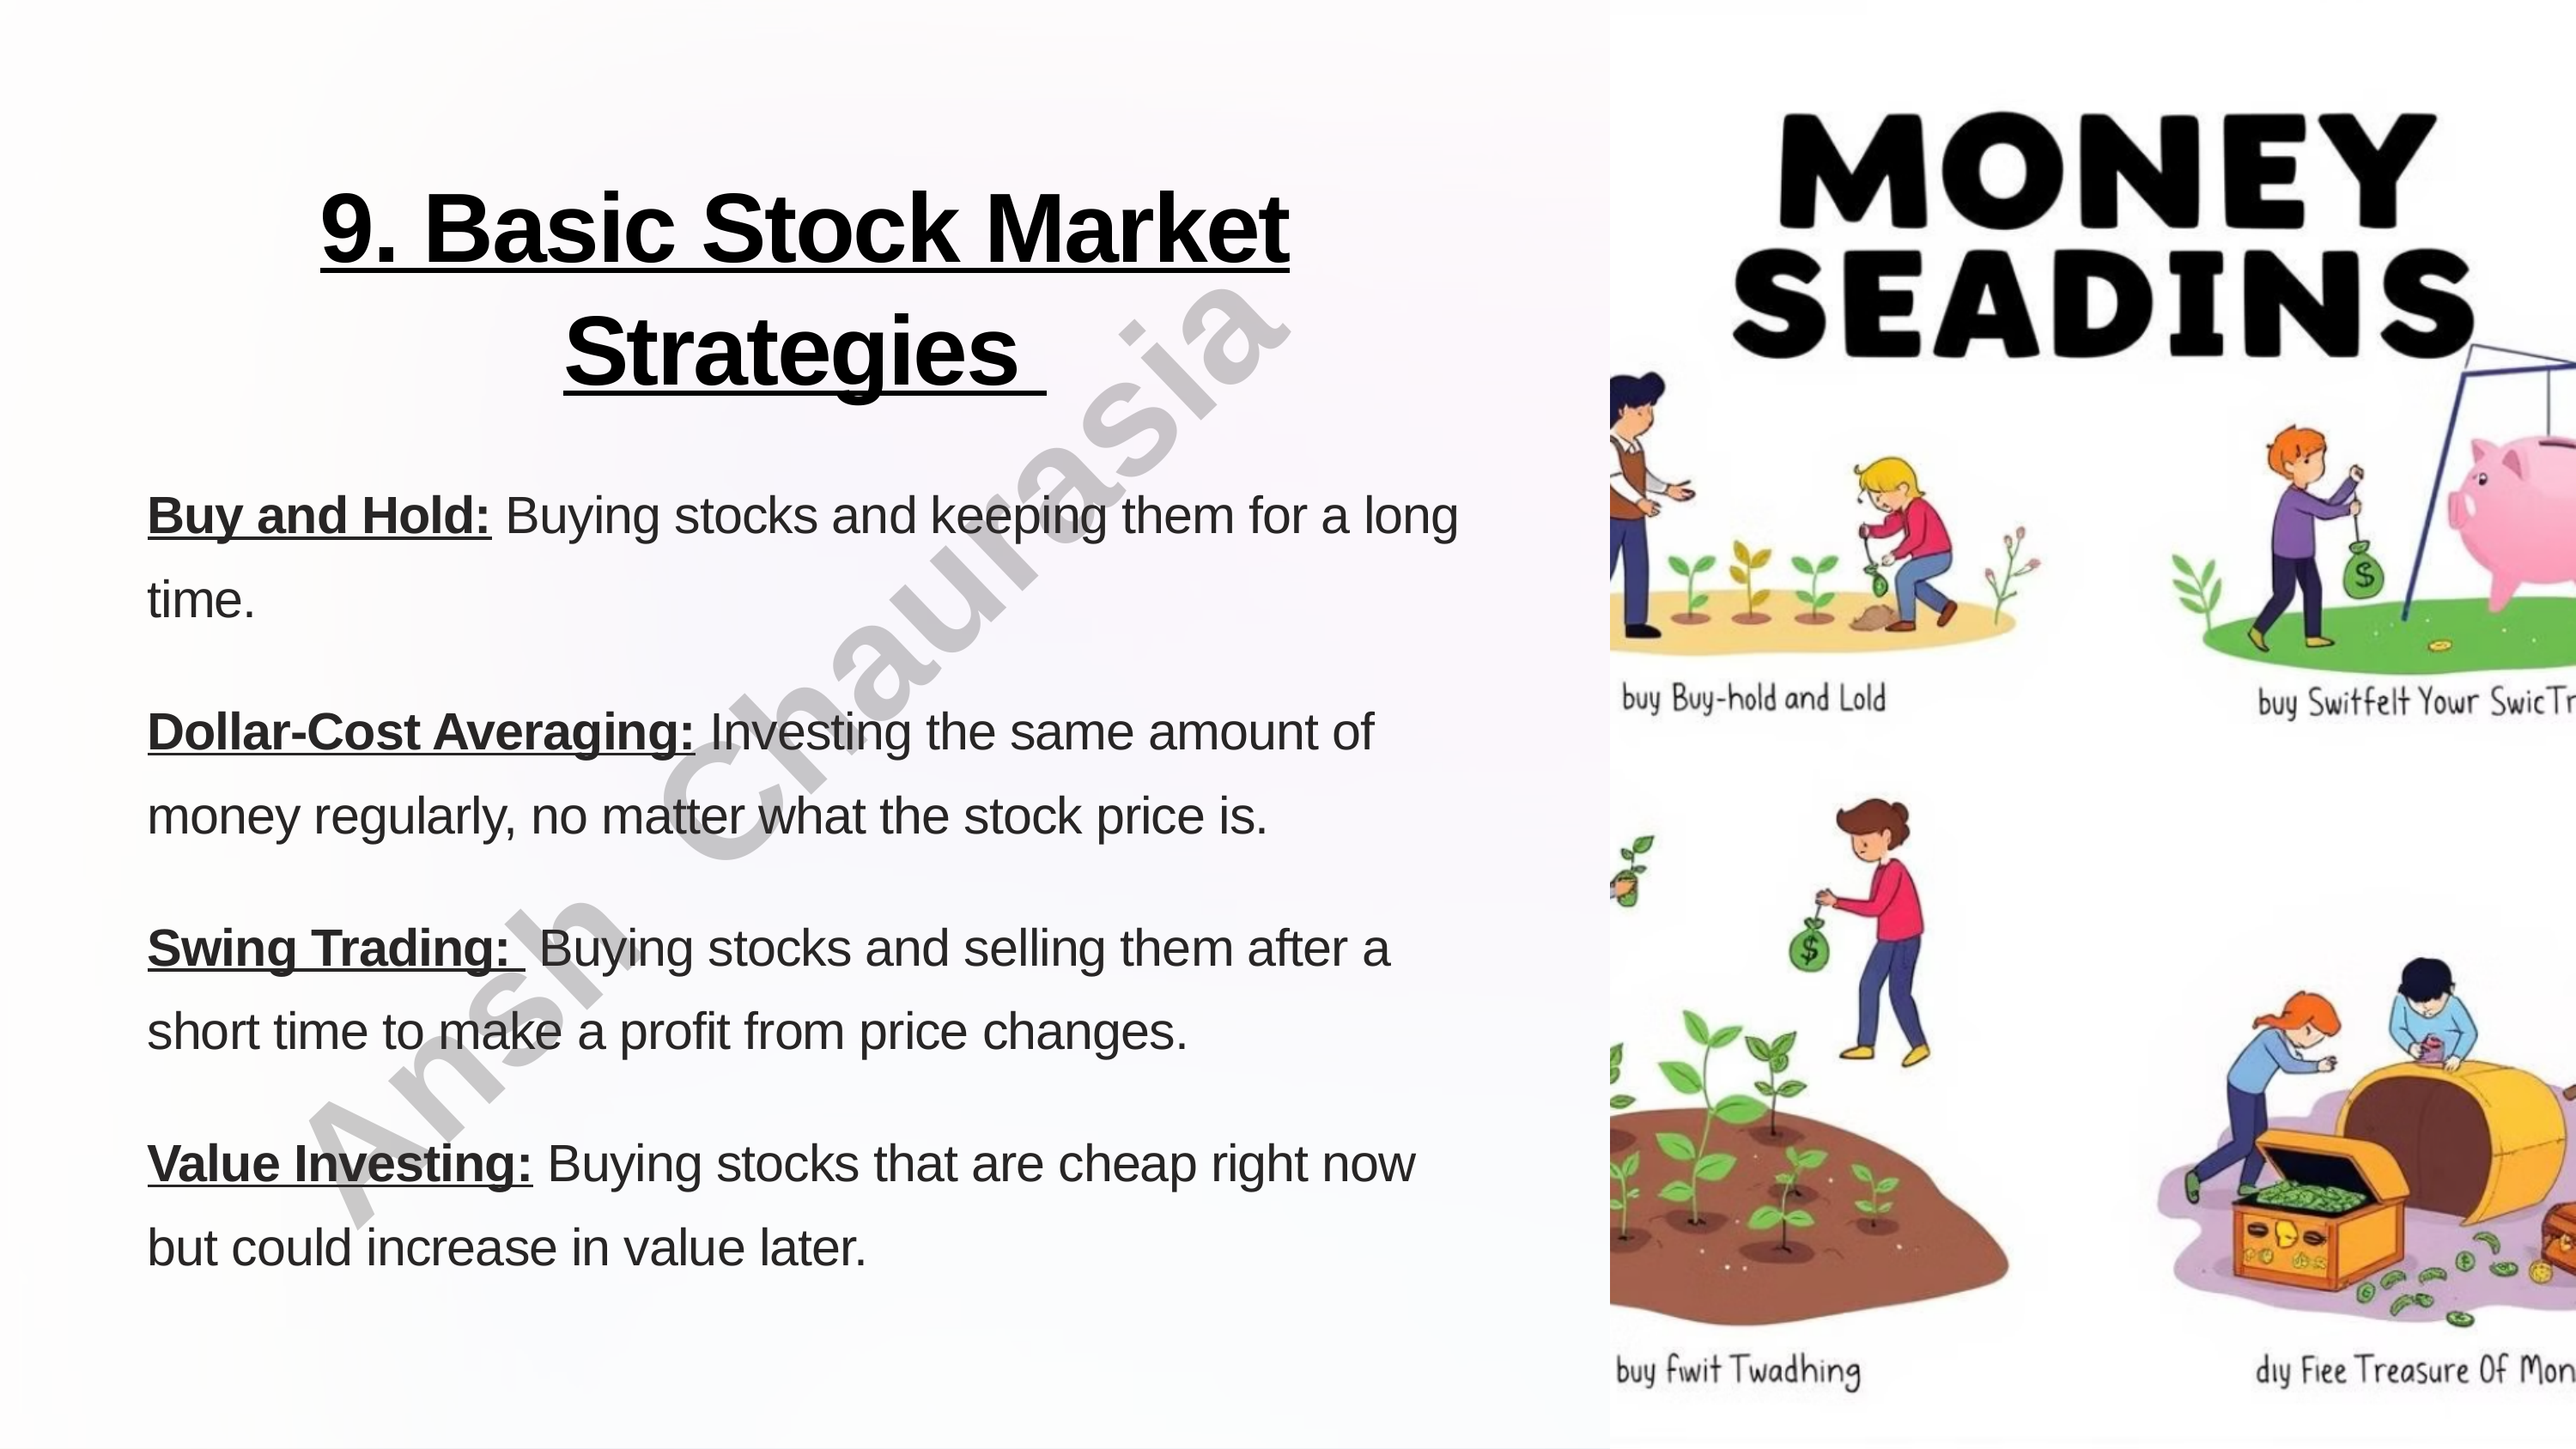

9. Basic Stock Market Strategies

Buy and Hold: Buying stocks and keeping them for a long time.
Ansh  Chaurasia

Dollar-Cost Averaging: Investing the same amount of money regularly, no matter what the stock price is.

Swing Trading:  Buying stocks and selling them after a short time to make a profit from price changes.

Value Investing: Buying stocks that are cheap right now but could increase in value later.